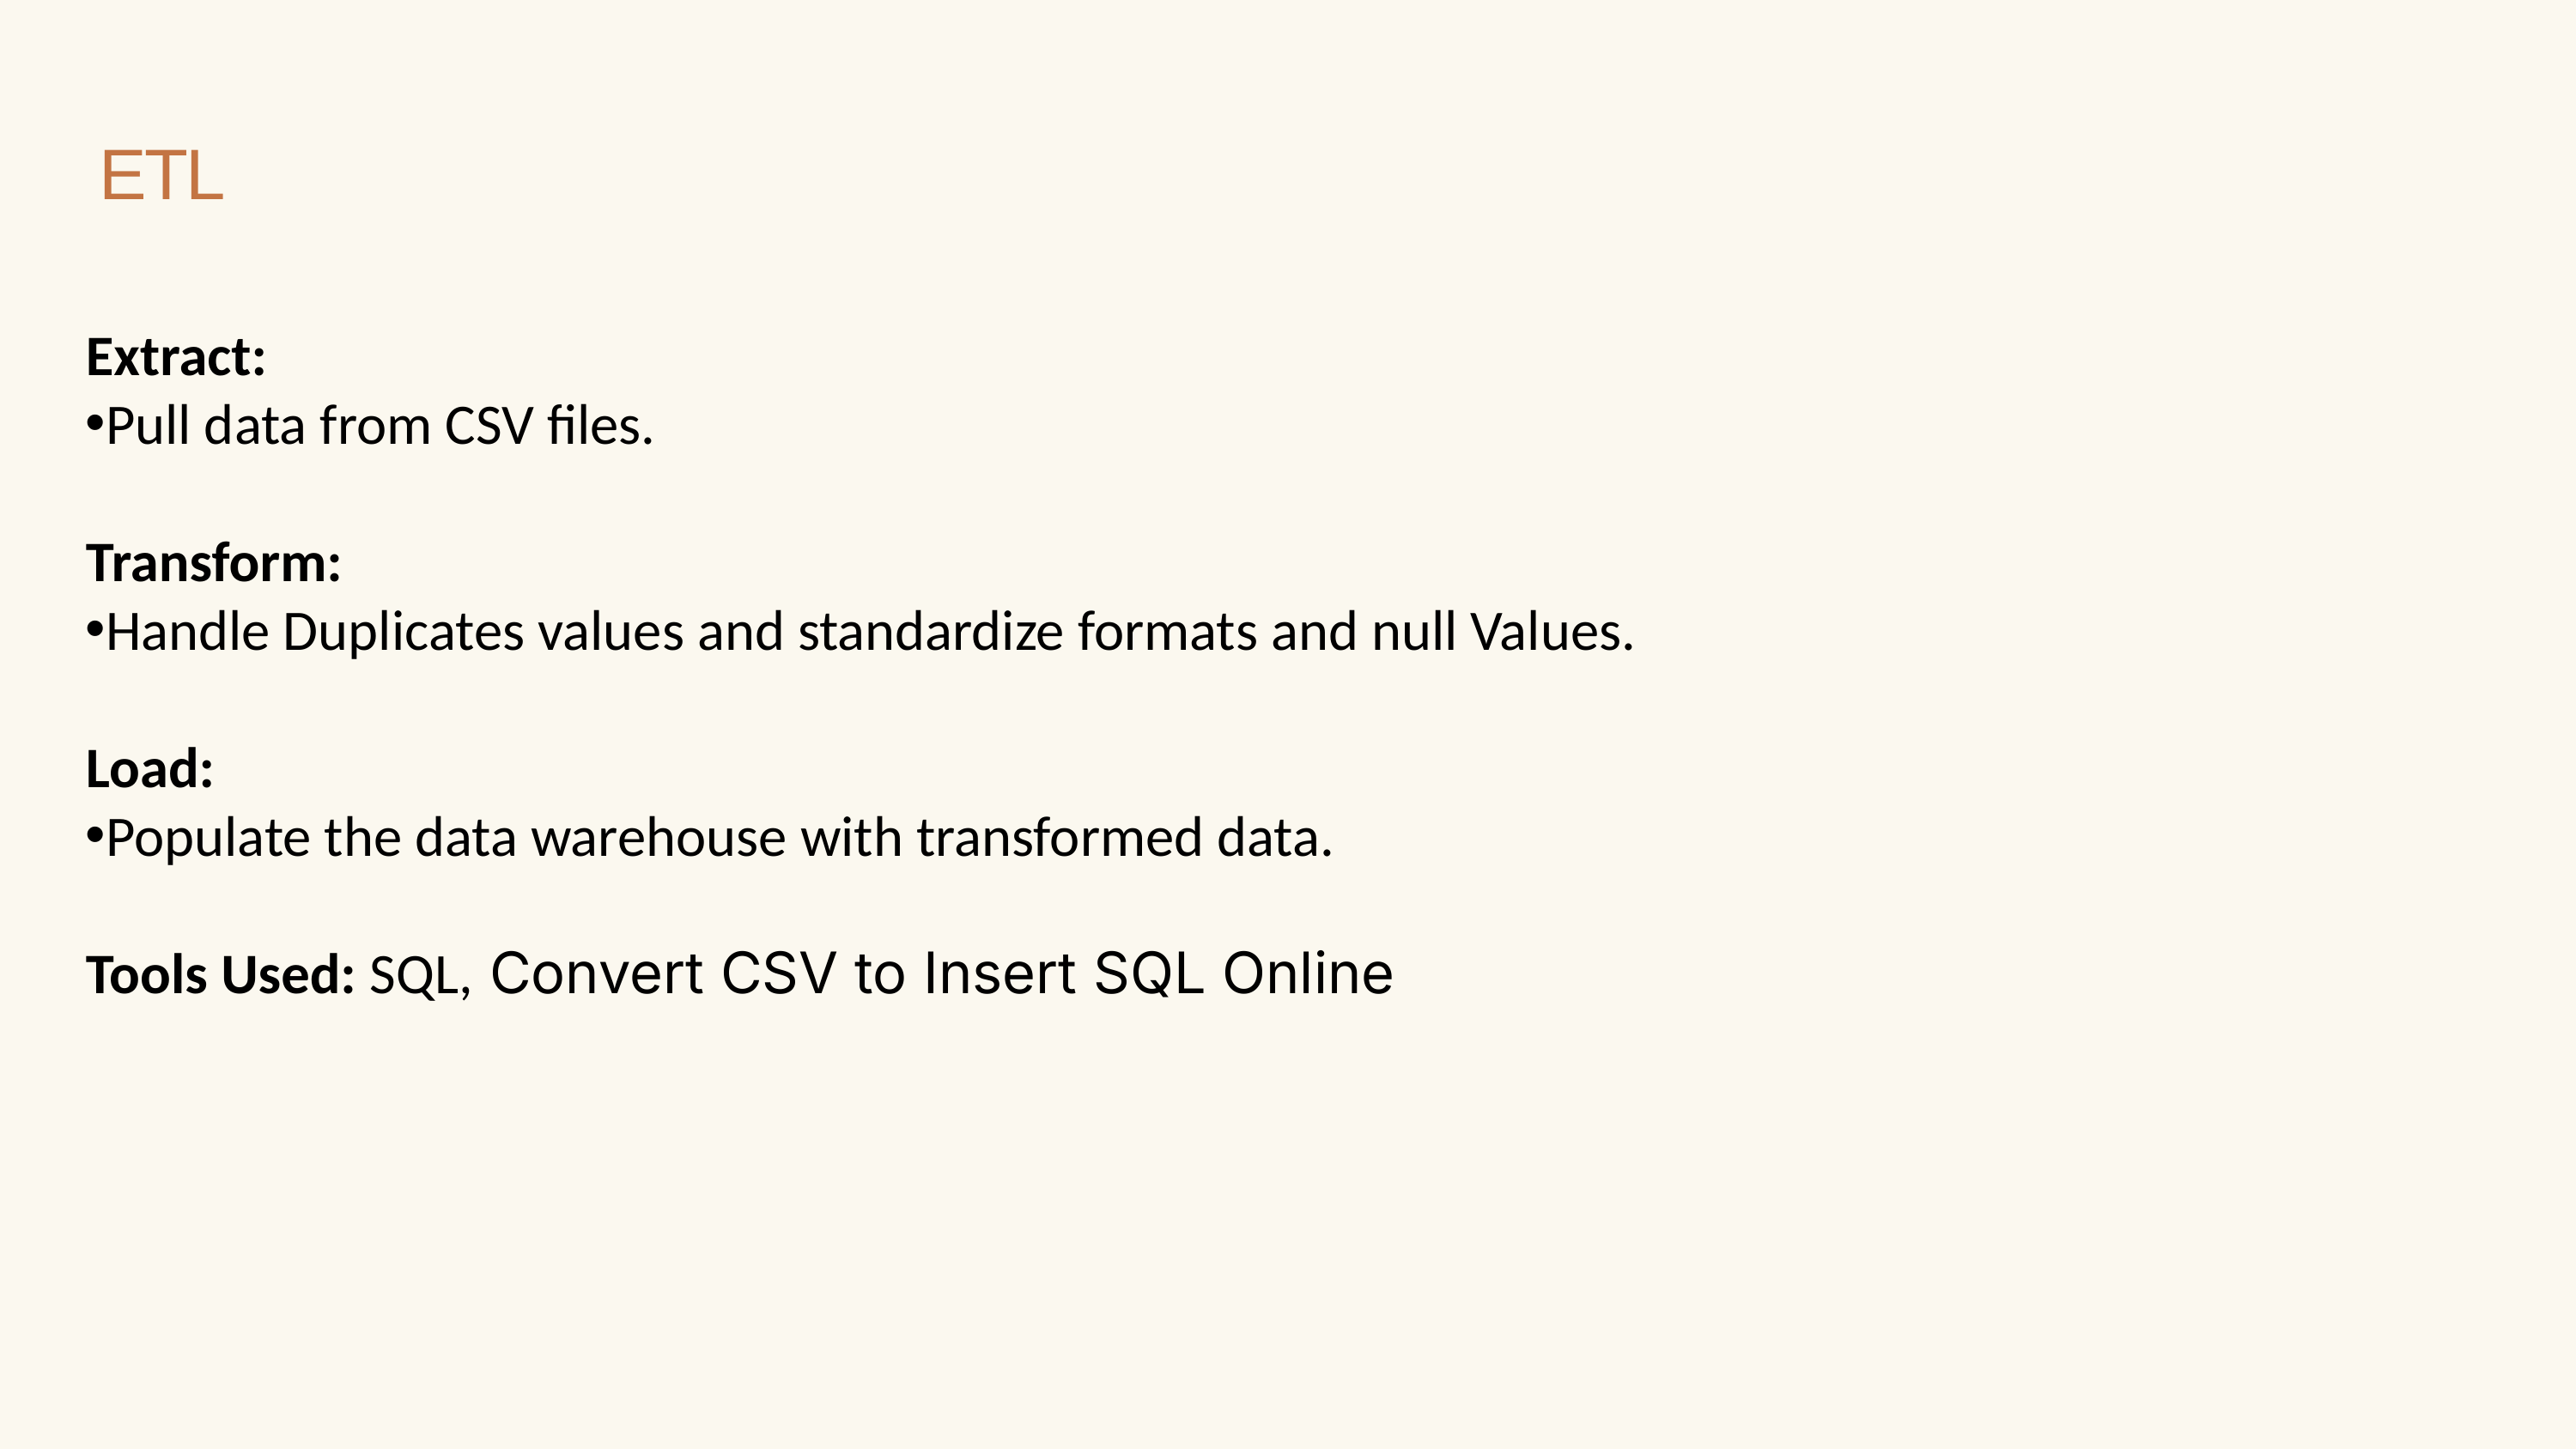

ETL
Extract:
Pull data from CSV files.

Transform:
Handle Duplicates values and standardize formats and null Values.

Load:
Populate the data warehouse with transformed data.

Tools Used: SQL, Convert CSV to Insert SQL Online